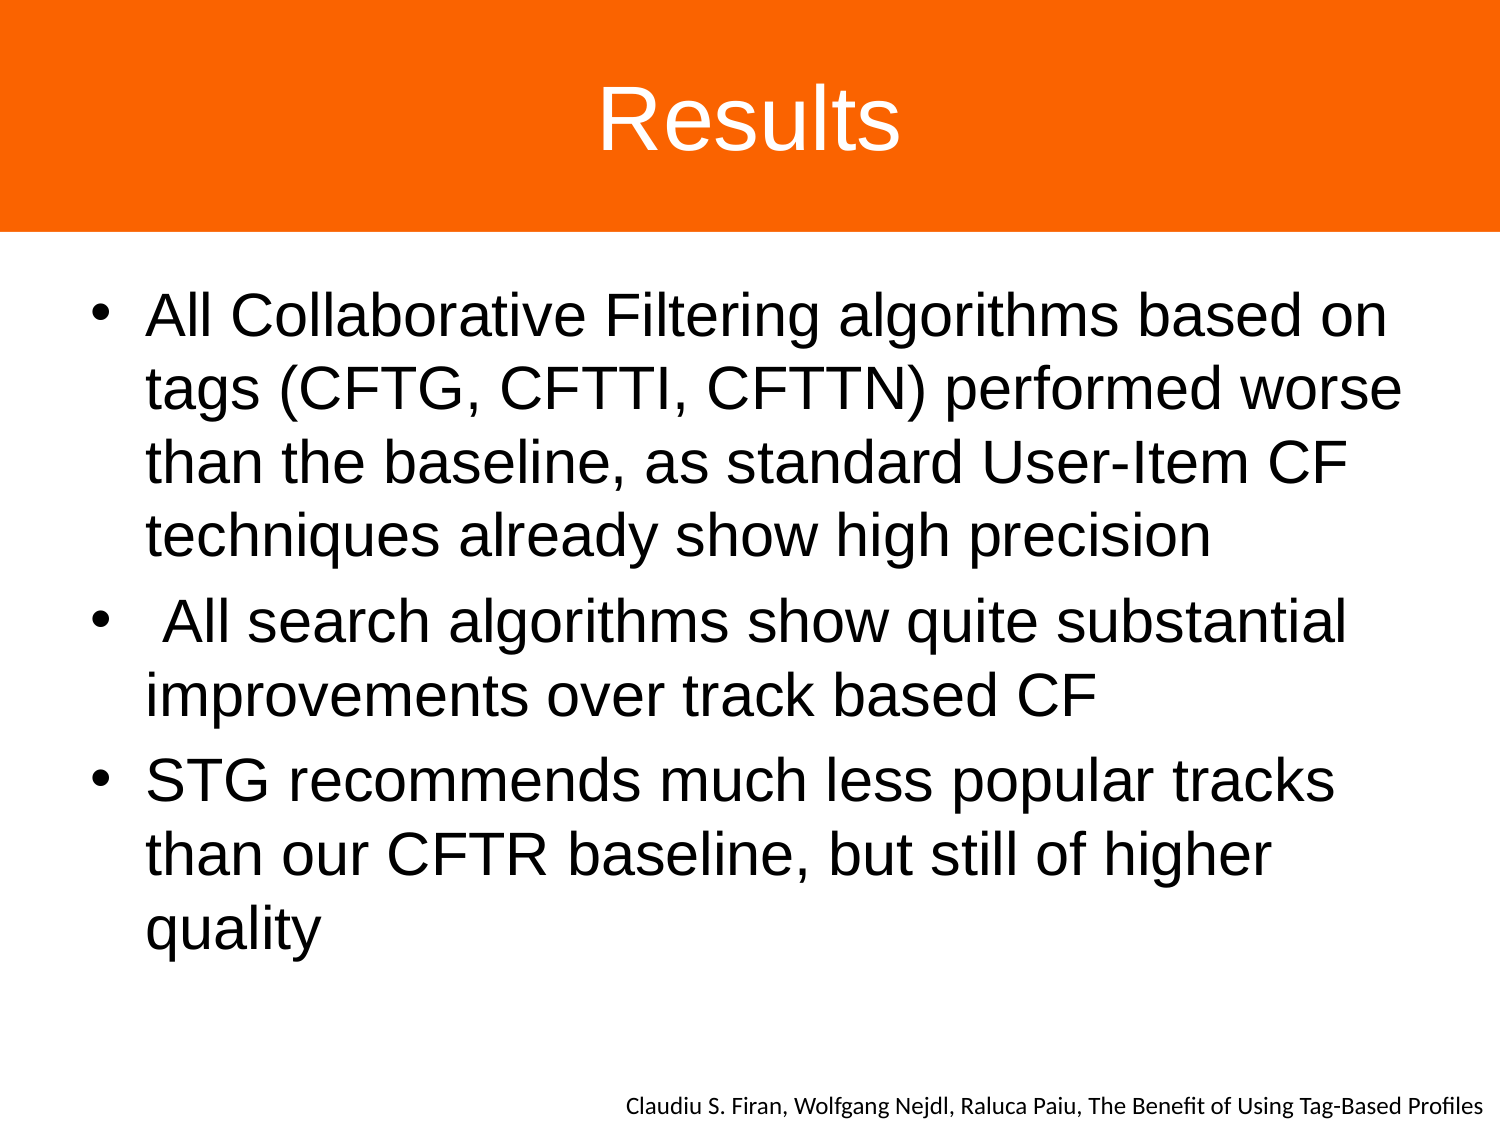

# Results
All Collaborative Filtering algorithms based on tags (CFTG, CFTTI, CFTTN) performed worse than the baseline, as standard User-Item CF techniques already show high precision
 All search algorithms show quite substantial improvements over track based CF
STG recommends much less popular tracks than our CFTR baseline, but still of higher quality
Claudiu S. Firan, Wolfgang Nejdl, Raluca Paiu, The Benefit of Using Tag-Based Profiles